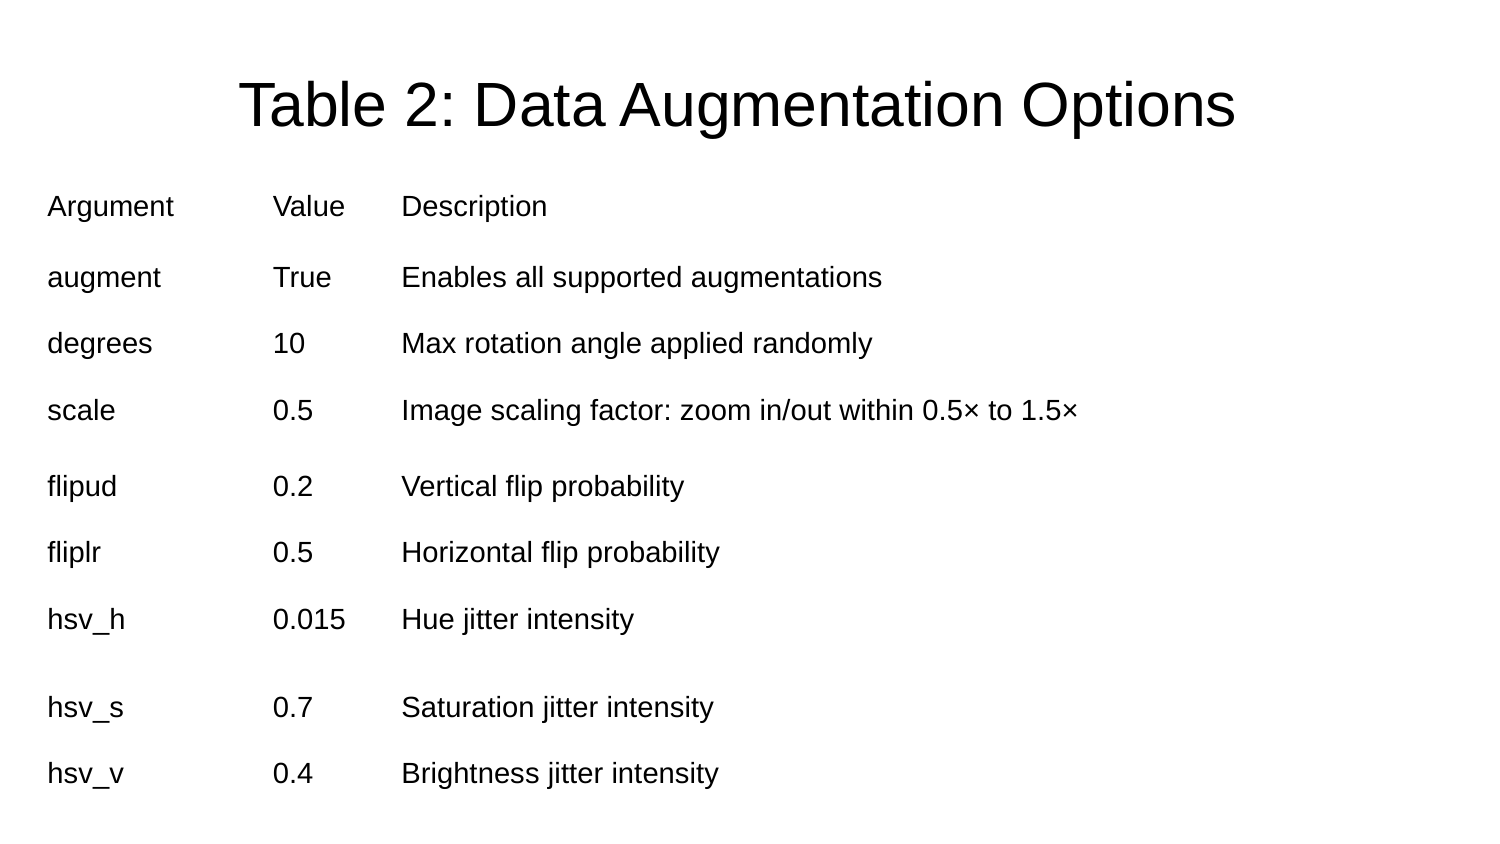

# Table 2: Data Augmentation Options
| Argument | Value | Description |
| --- | --- | --- |
| augment | True | Enables all supported augmentations |
| degrees | 10 | Max rotation angle applied randomly |
| scale | 0.5 | Image scaling factor: zoom in/out within 0.5× to 1.5× |
| flipud | 0.2 | Vertical flip probability |
| fliplr | 0.5 | Horizontal flip probability |
| hsv\_h | 0.015 | Hue jitter intensity |
| hsv\_s | 0.7 | Saturation jitter intensity |
| hsv\_v | 0.4 | Brightness jitter intensity |